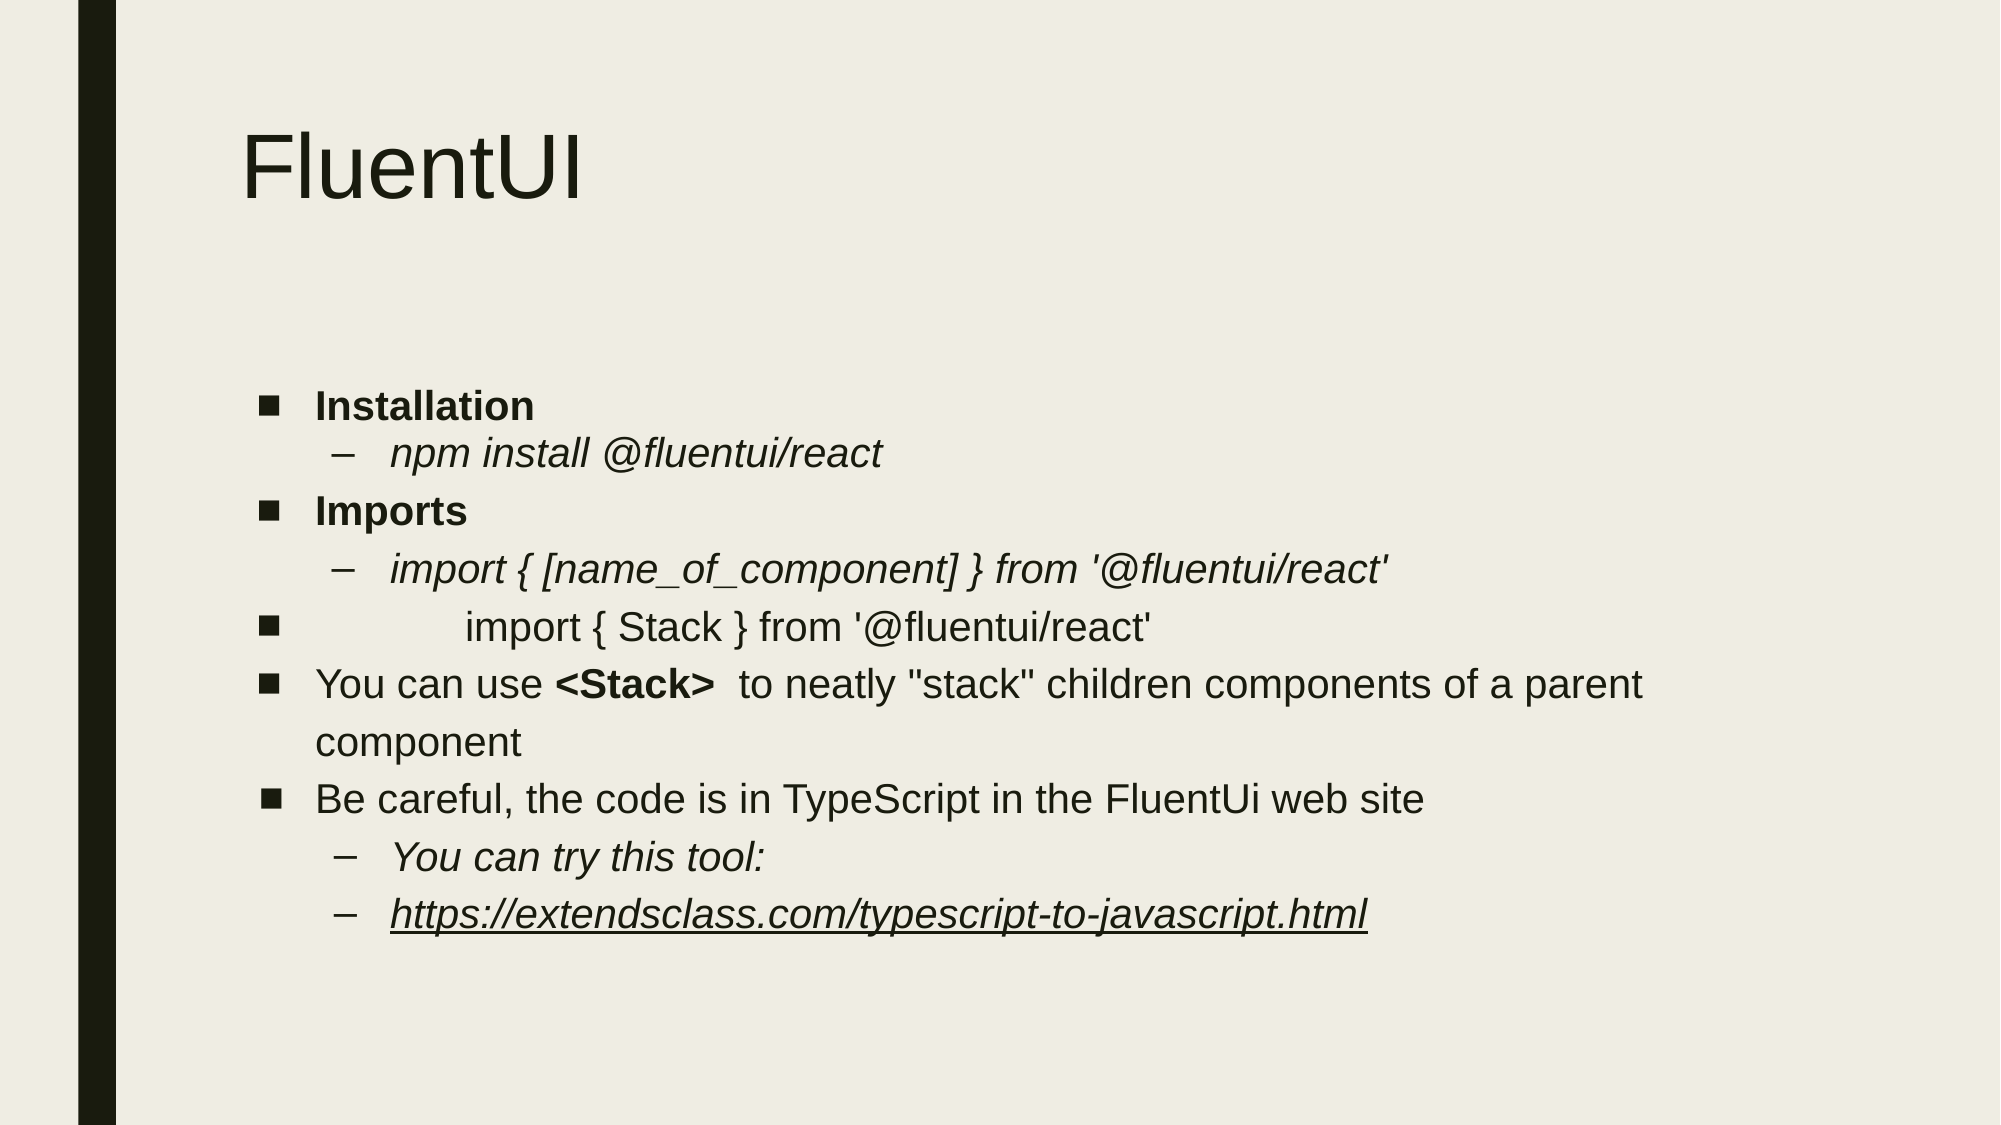

# FluentUI
Installation
npm install @fluentui/react
Imports
import { [name_of_component] } from '@fluentui/react'
 	import { Stack } from '@fluentui/react'
You can use <Stack>  to neatly "stack" children components of a parent component
Be careful, the code is in TypeScript in the FluentUi web site
You can try this tool:
https://extendsclass.com/typescript-to-javascript.html